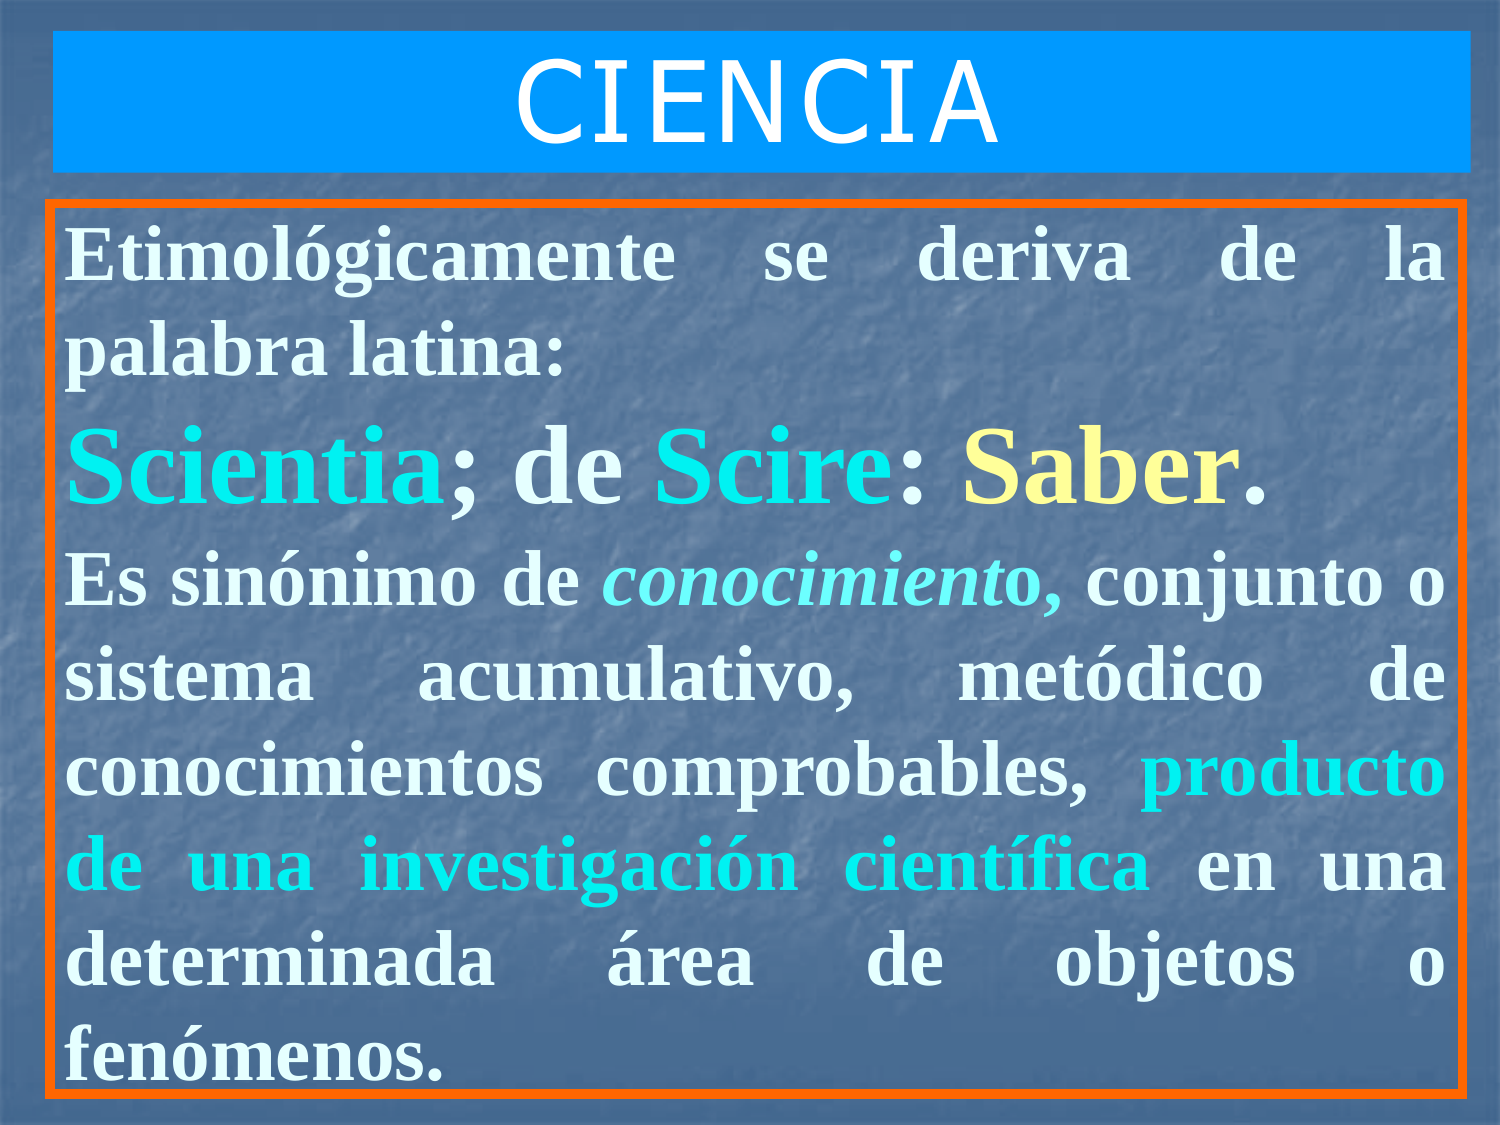

CIENCIA
Etimológicamente se deriva de la palabra latina:
Scientia; de Scire: Saber.
Es sinónimo de conocimiento, conjunto o sistema acumulativo, metódico de conocimientos comprobables, producto de una investigación científica en una determinada área de objetos o fenómenos.